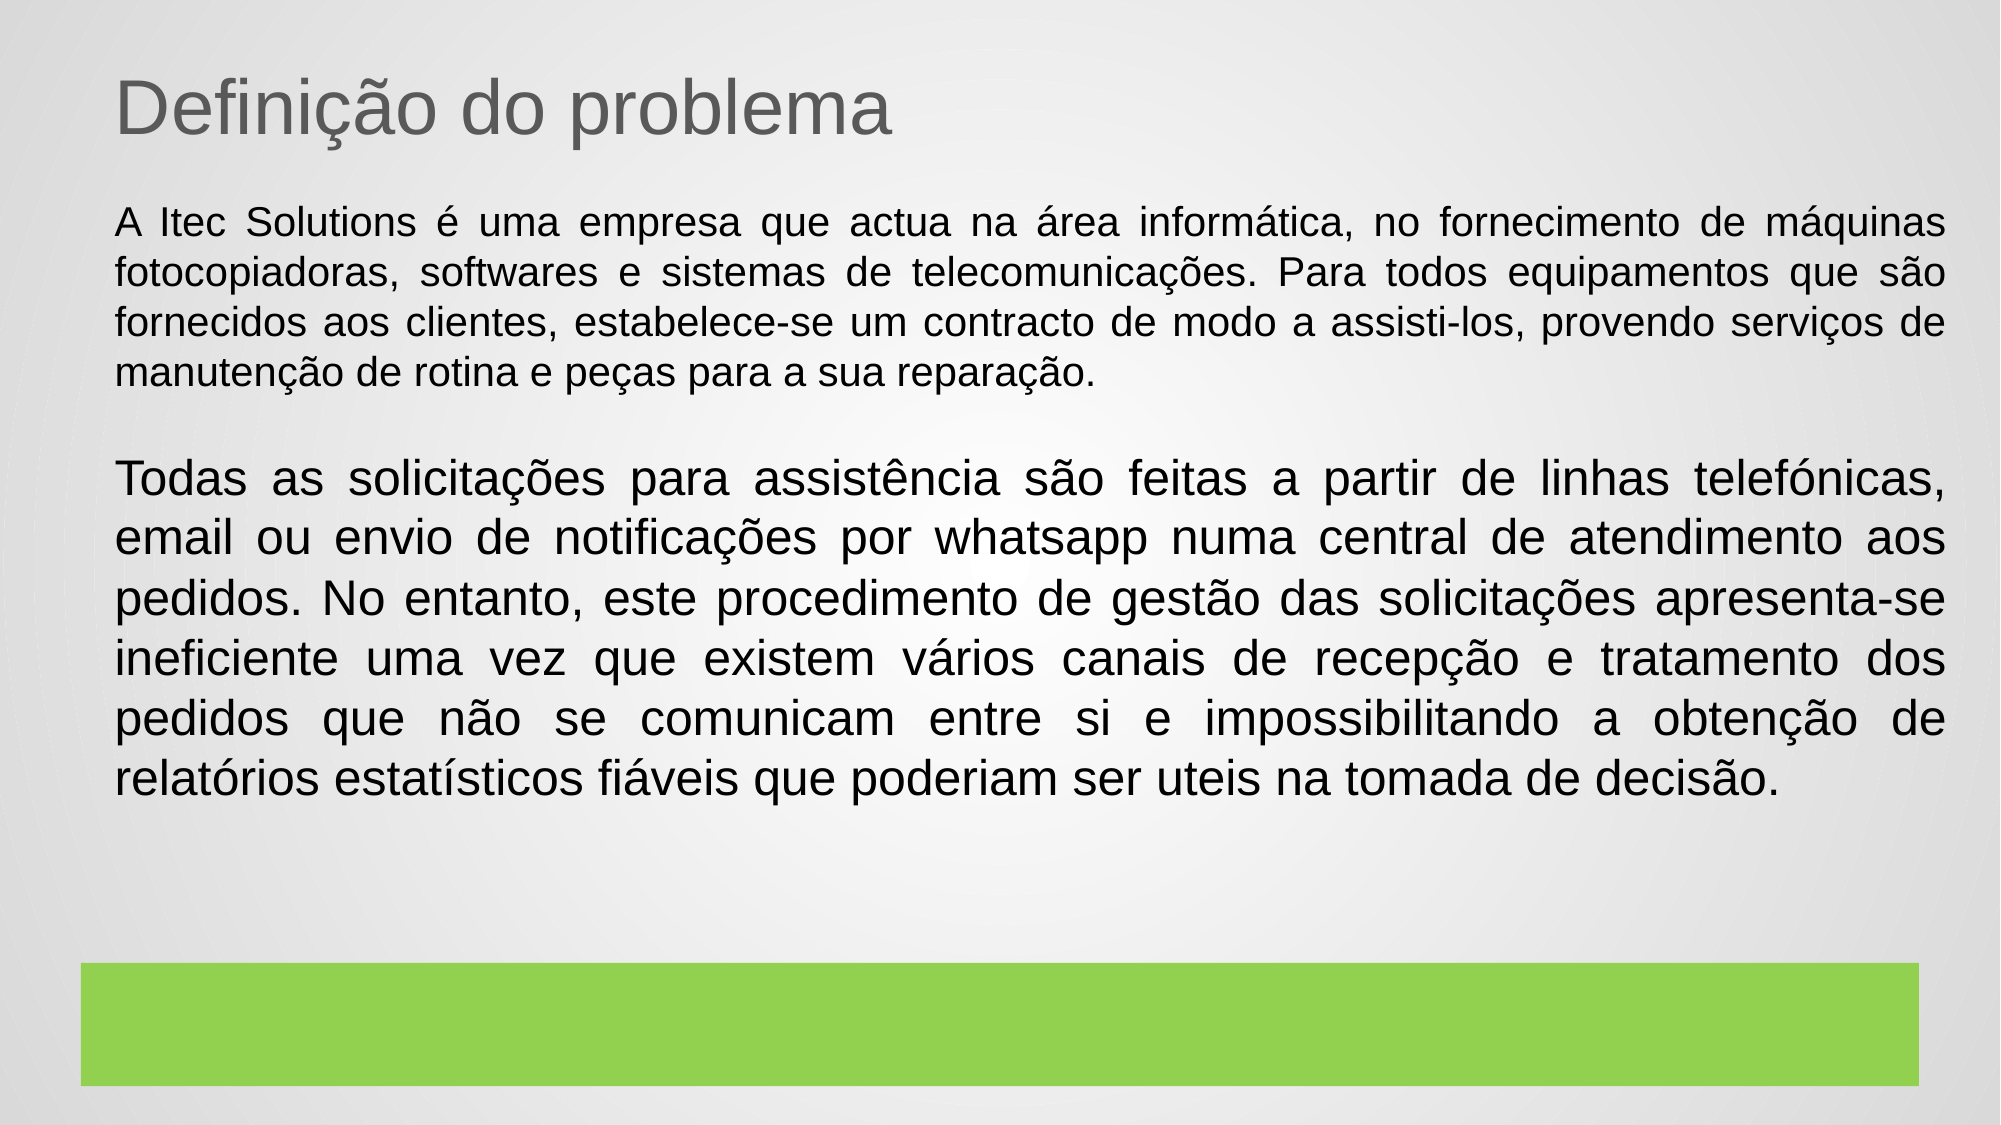

# Definição do problema
A Itec Solutions é uma empresa que actua na área informática, no fornecimento de máquinas fotocopiadoras, softwares e sistemas de telecomunicações. Para todos equipamentos que são fornecidos aos clientes, estabelece-se um contracto de modo a assisti-los, provendo serviços de manutenção de rotina e peças para a sua reparação.

Todas as solicitações para assistência são feitas a partir de linhas telefónicas, email ou envio de notificações por whatsapp numa central de atendimento aos pedidos. No entanto, este procedimento de gestão das solicitações apresenta-se ineficiente uma vez que existem vários canais de recepção e tratamento dos pedidos que não se comunicam entre si e impossibilitando a obtenção de relatórios estatísticos fiáveis que poderiam ser uteis na tomada de decisão.